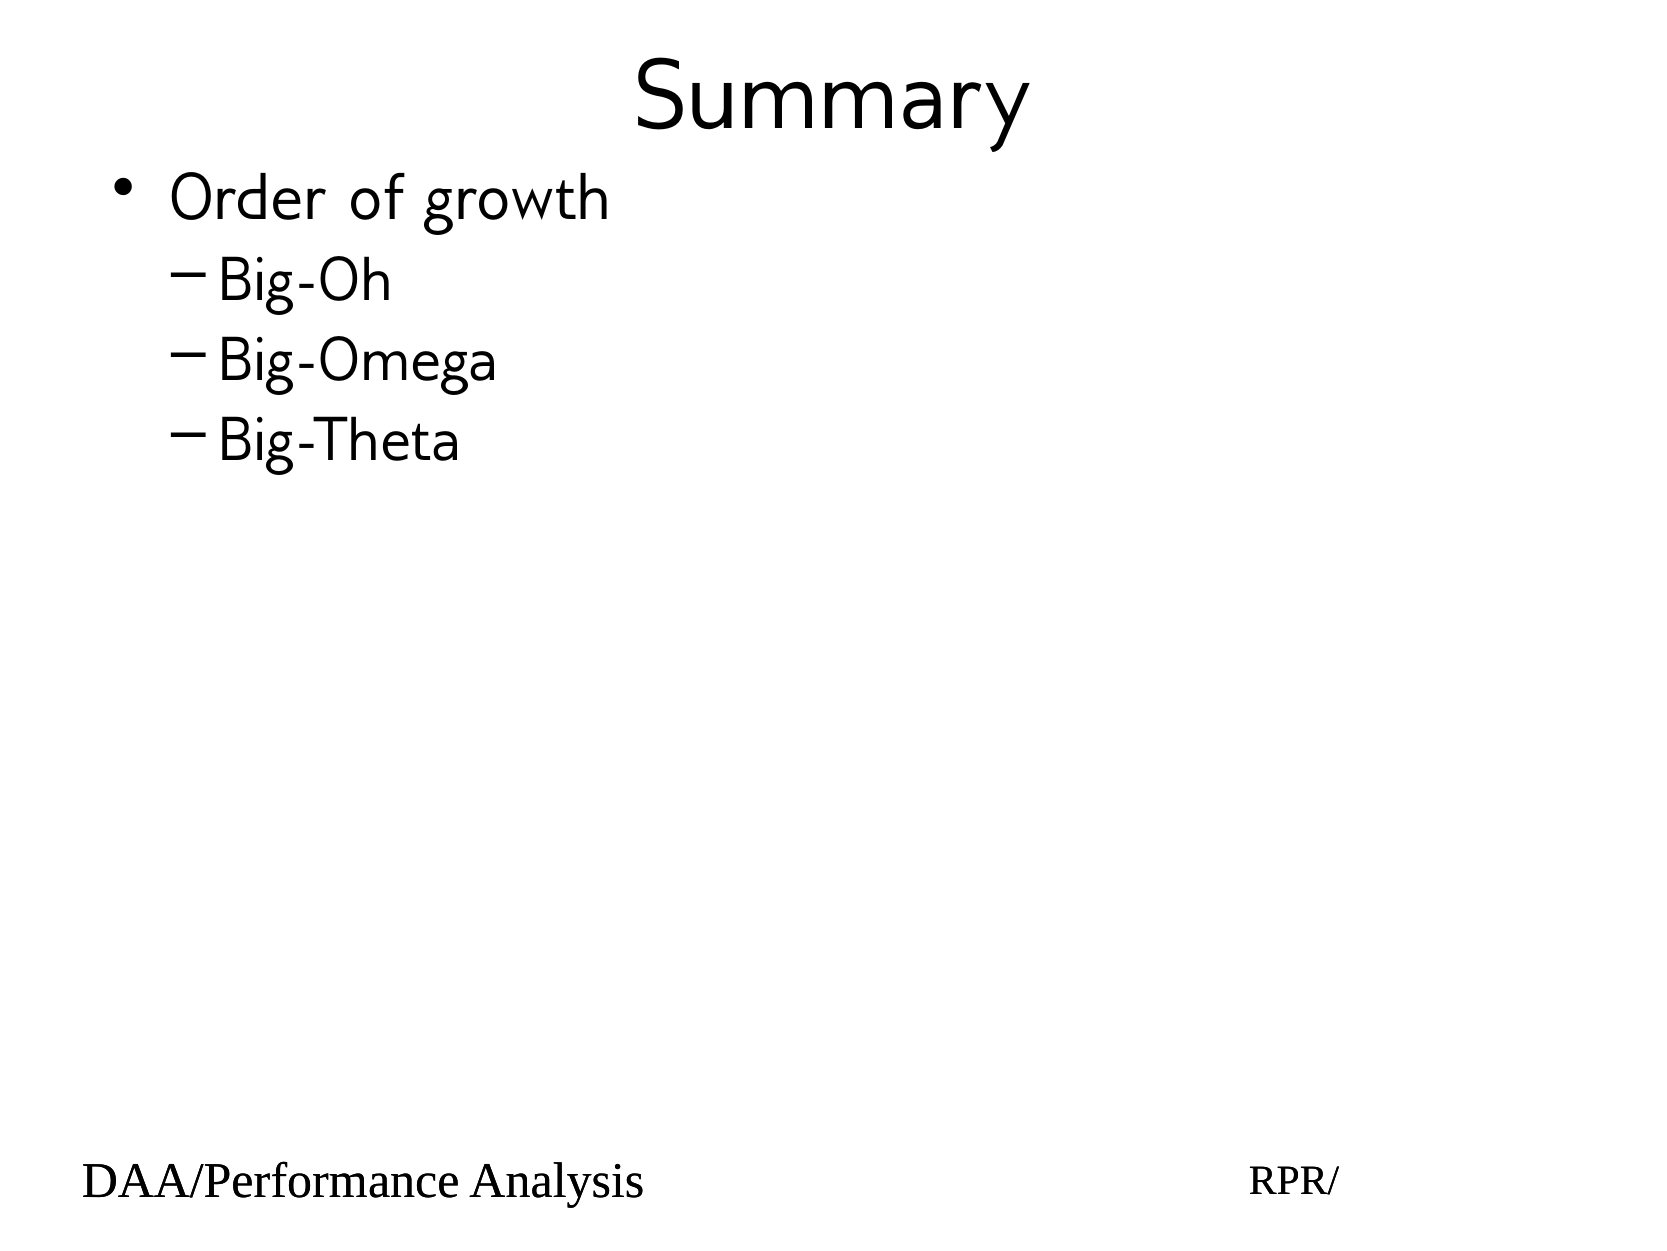

# Summary
Order of growth
Big-Oh
Big-Omega
Big-Theta
DAA/Performance Analysis
RPR/
17